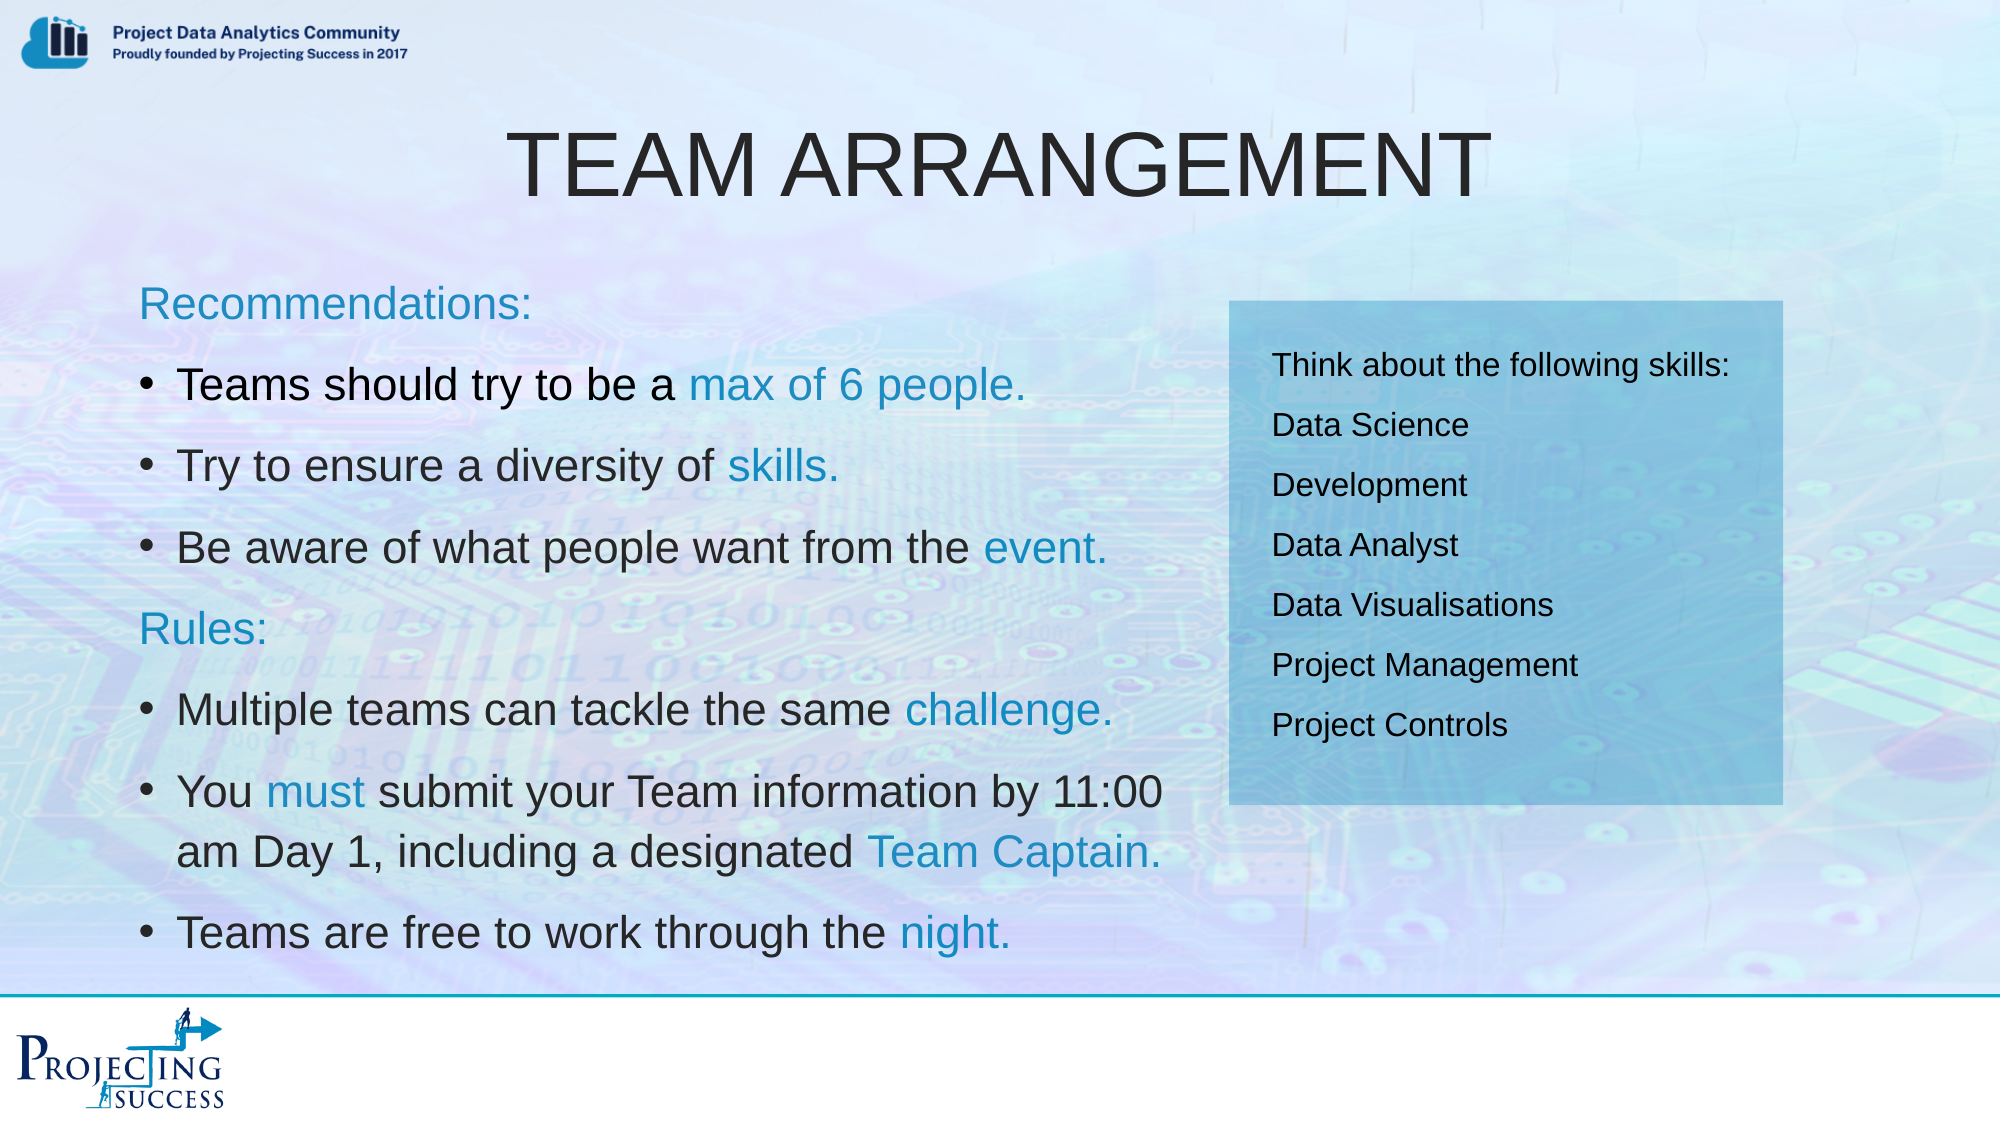

TEAM ARRANGEMENT
Recommendations:
Teams should try to be a max of 6 people.
Try to ensure a diversity of skills.
Be aware of what people want from the event.
Rules:
Multiple teams can tackle the same challenge.
You must submit your Team information by 11:00 am Day 1, including a designated Team Captain.
Teams are free to work through the night.

Think about the following skills:
Data Science
Development
Data Analyst
Data Visualisations
Project Management
Project Controls